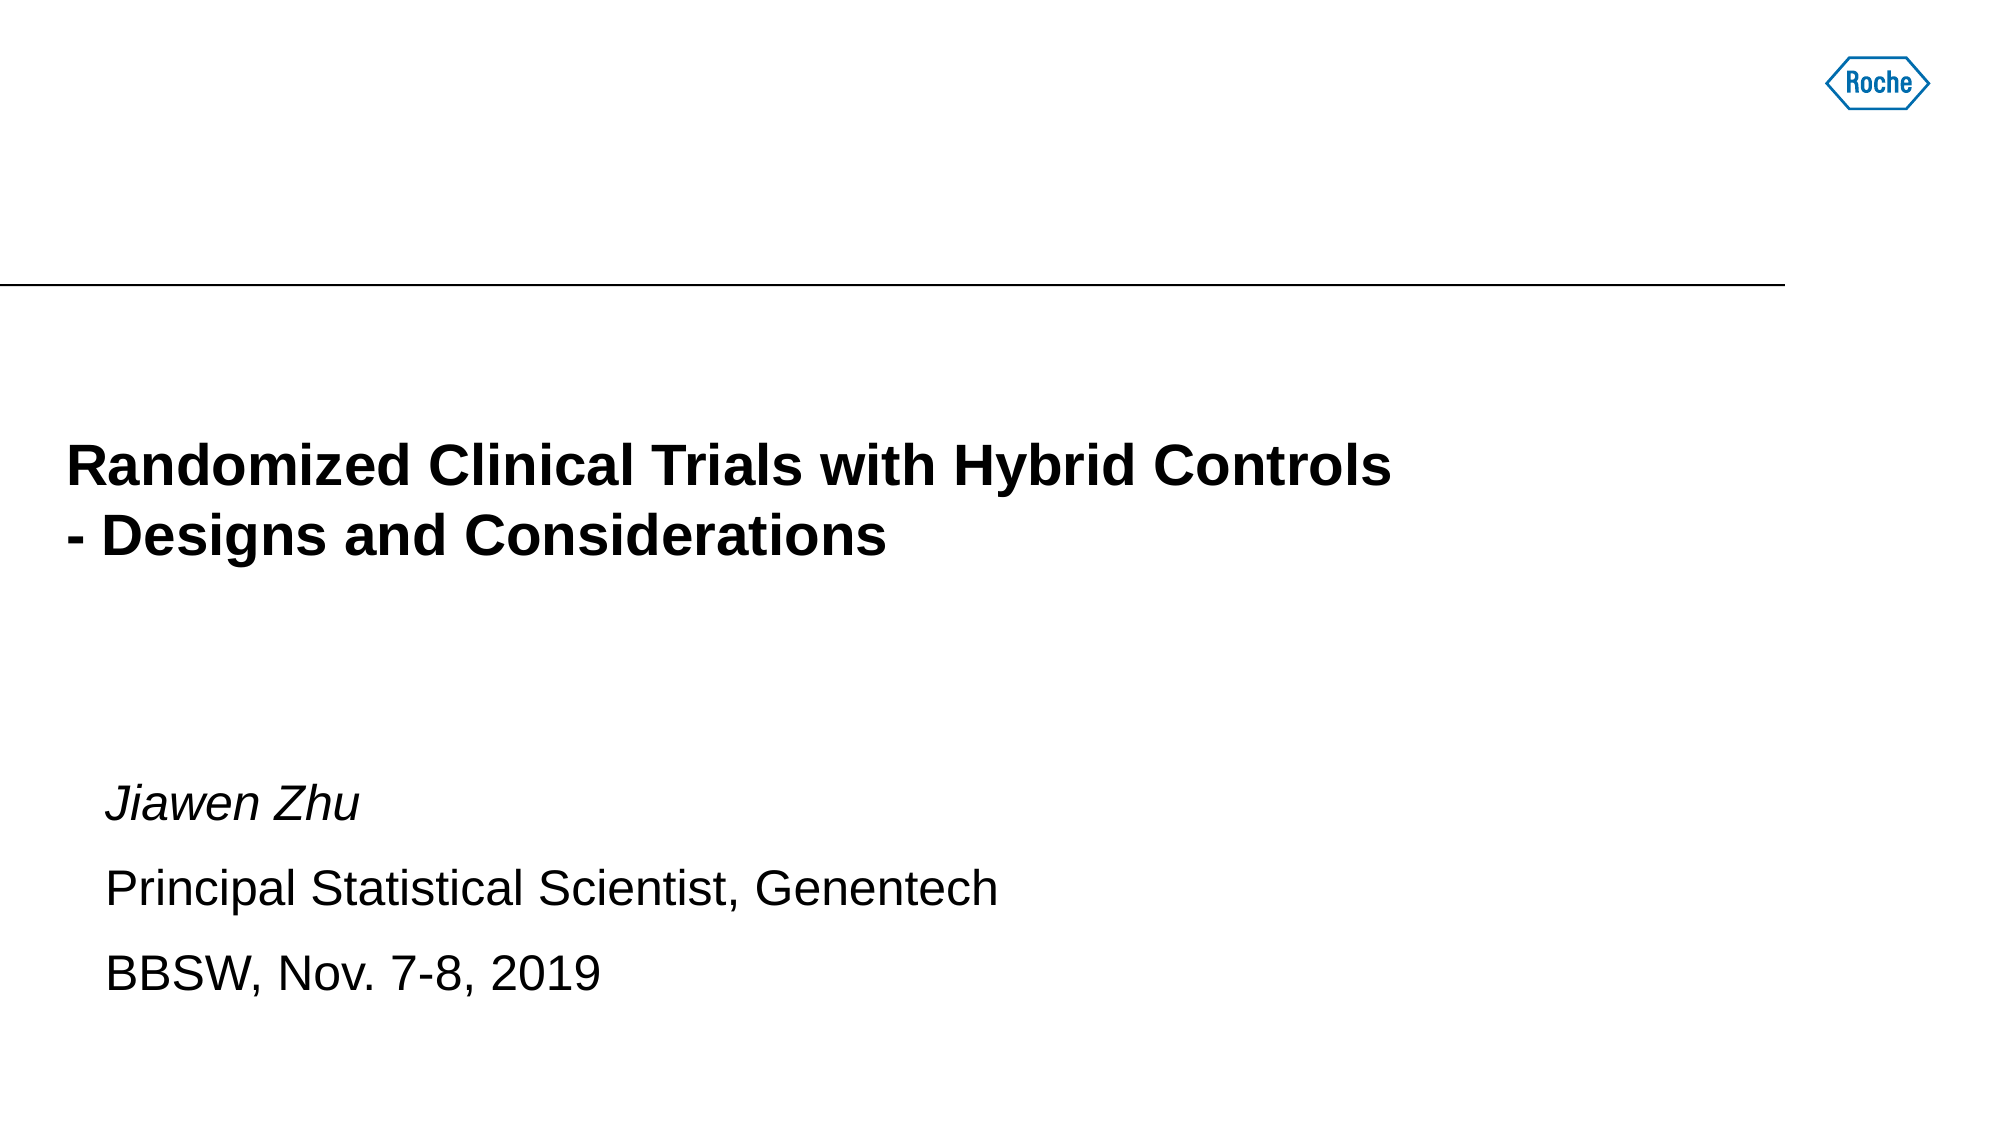

# Randomized Clinical Trials with Hybrid Controls - Designs and Considerations
Jiawen Zhu
Principal Statistical Scientist, Genentech
BBSW, Nov. 7-8, 2019